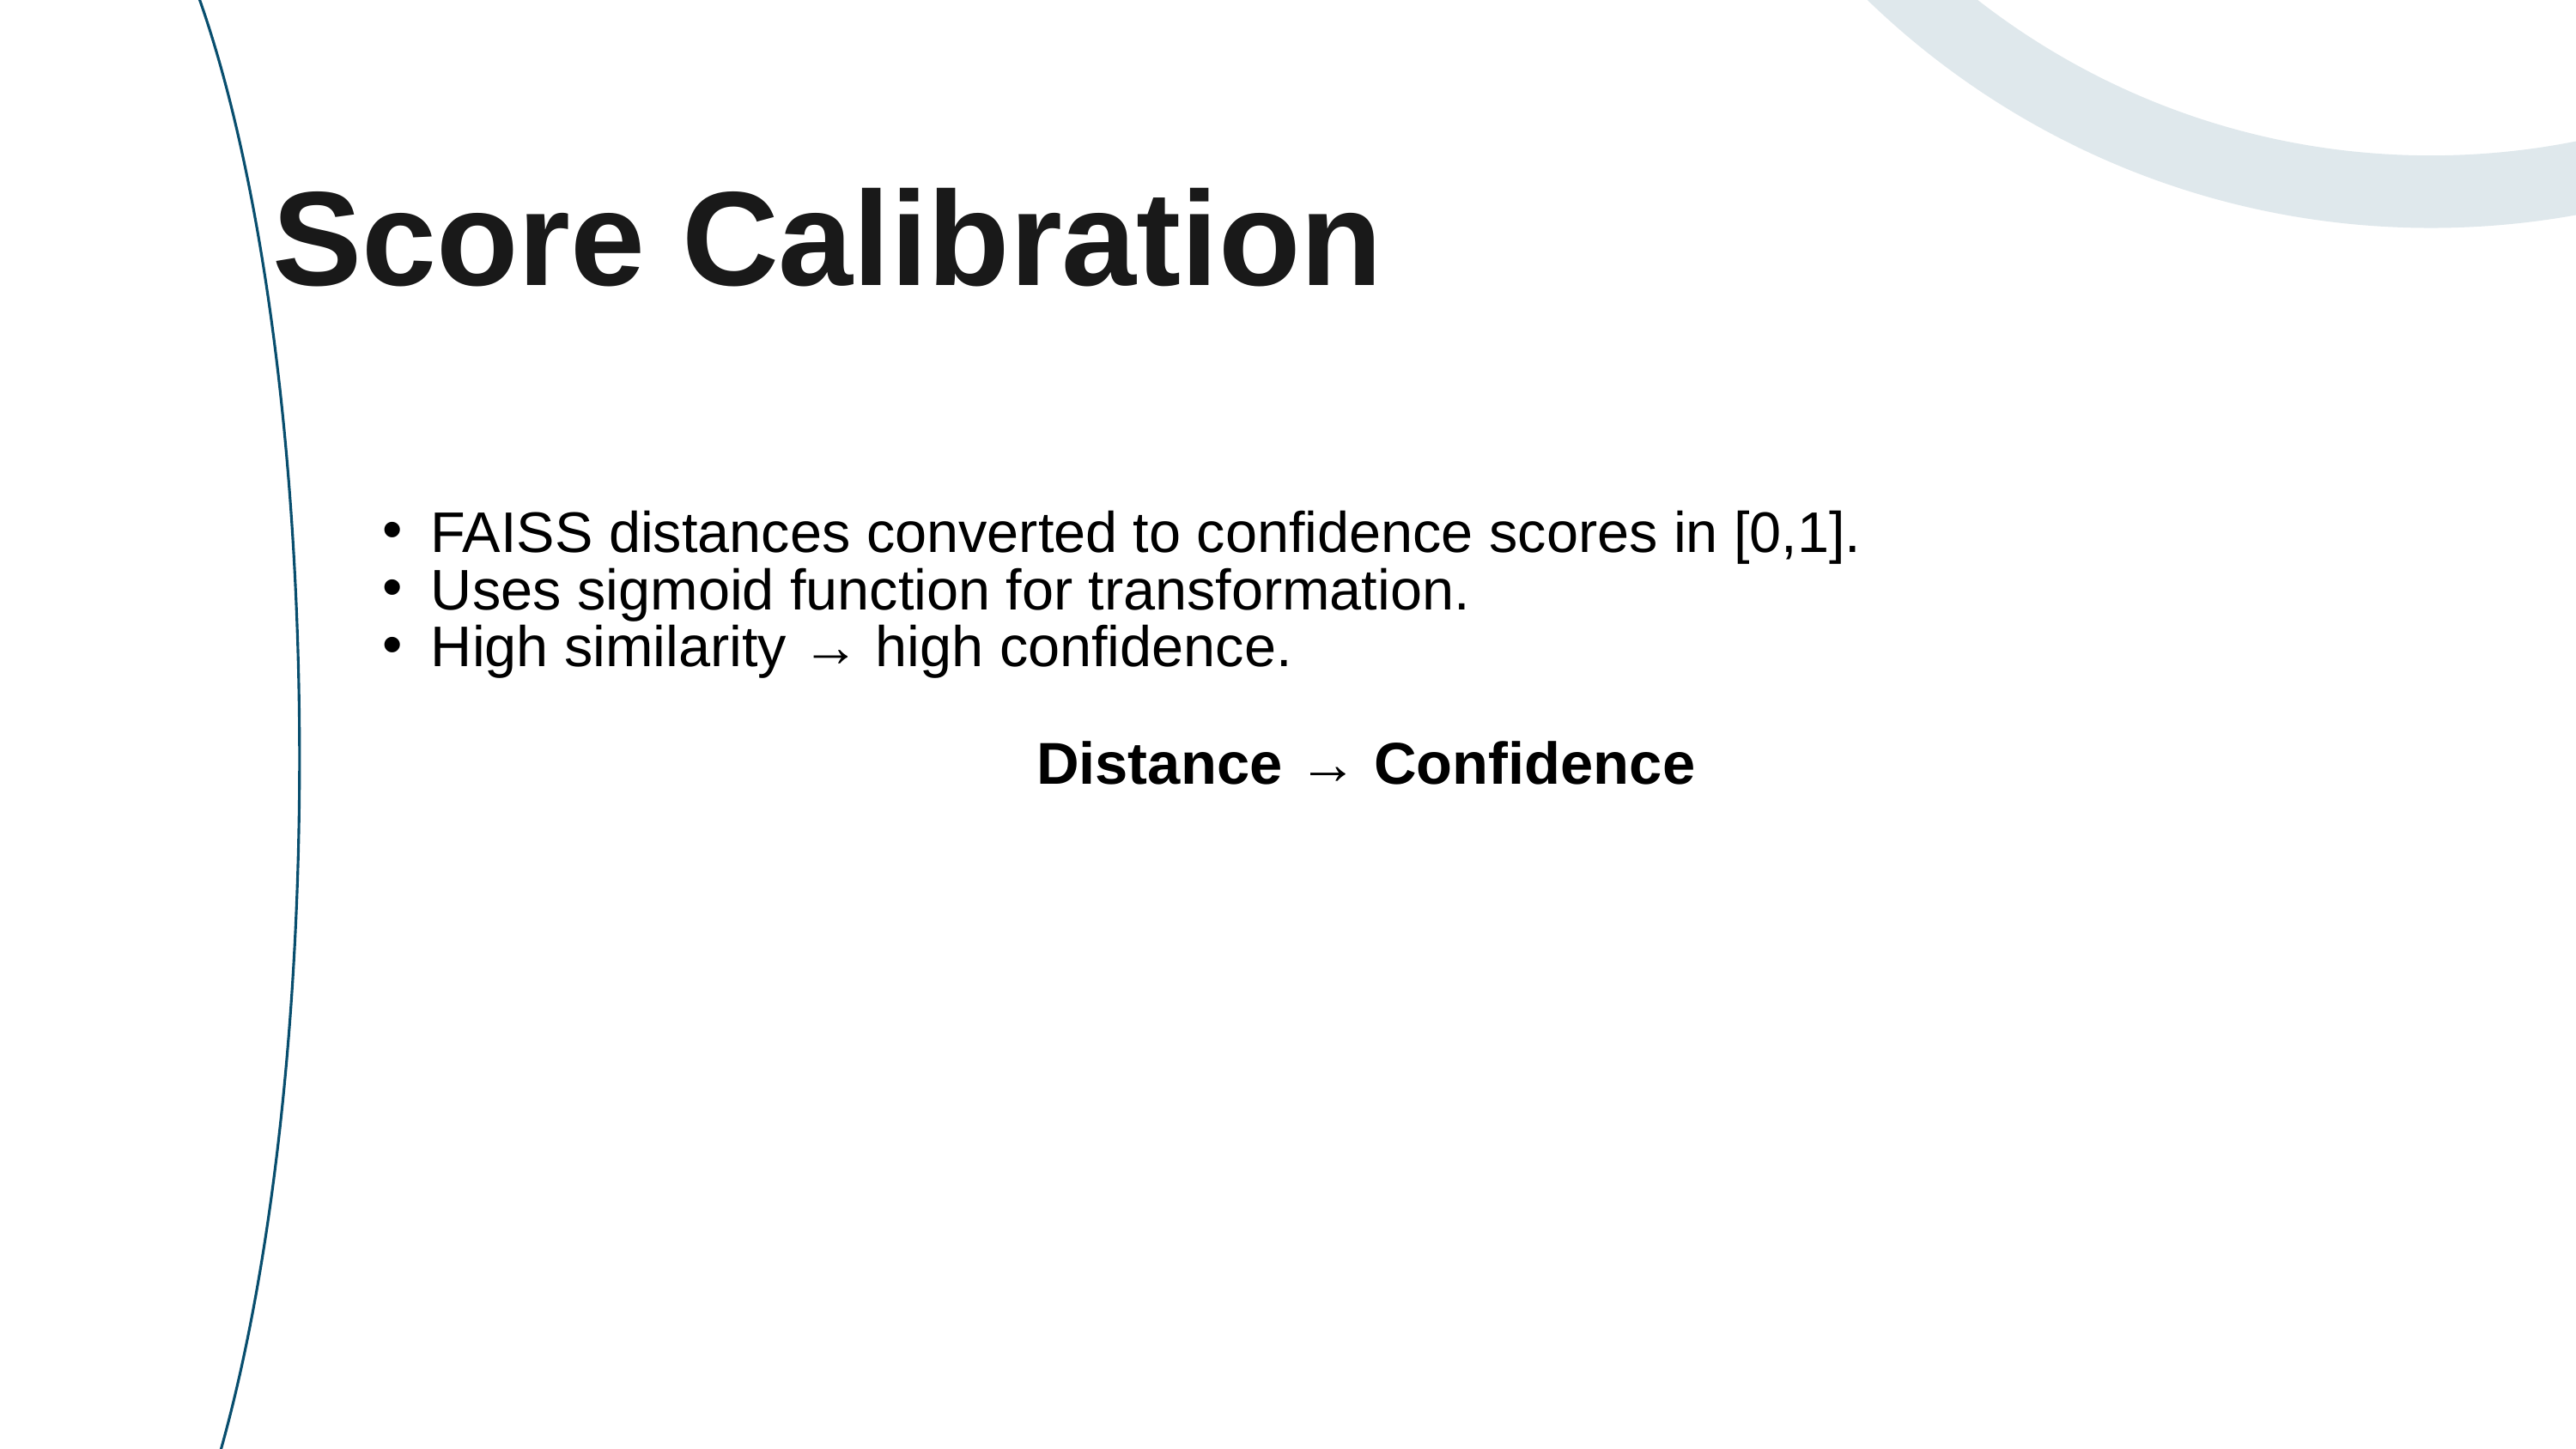

Score Calibration
FAISS distances converted to confidence scores in [0,1].
Uses sigmoid function for transformation.
High similarity → high confidence.

Distance → Confidence